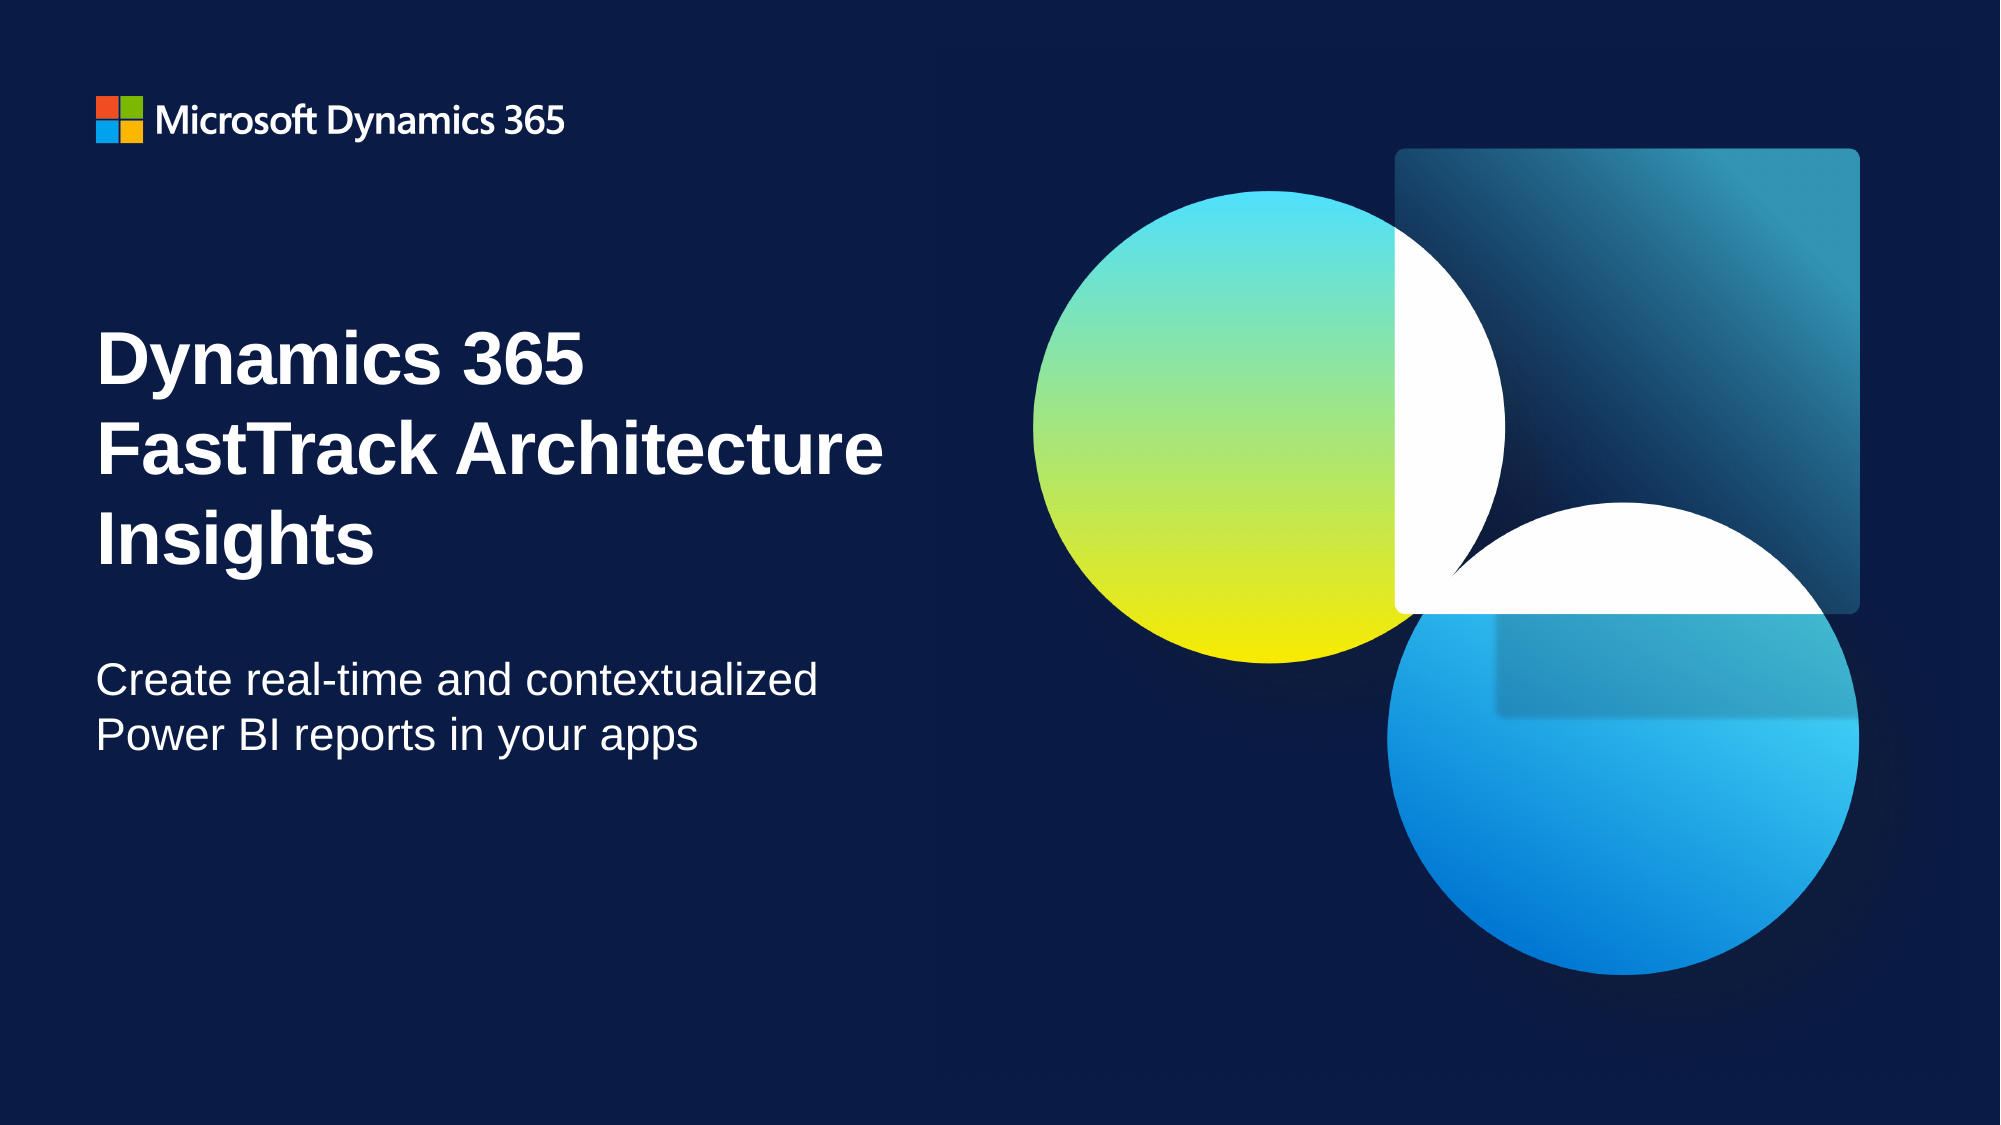

# Dynamics 365 FastTrack Architecture Insights
Create real-time and contextualized
Power BI reports in your apps